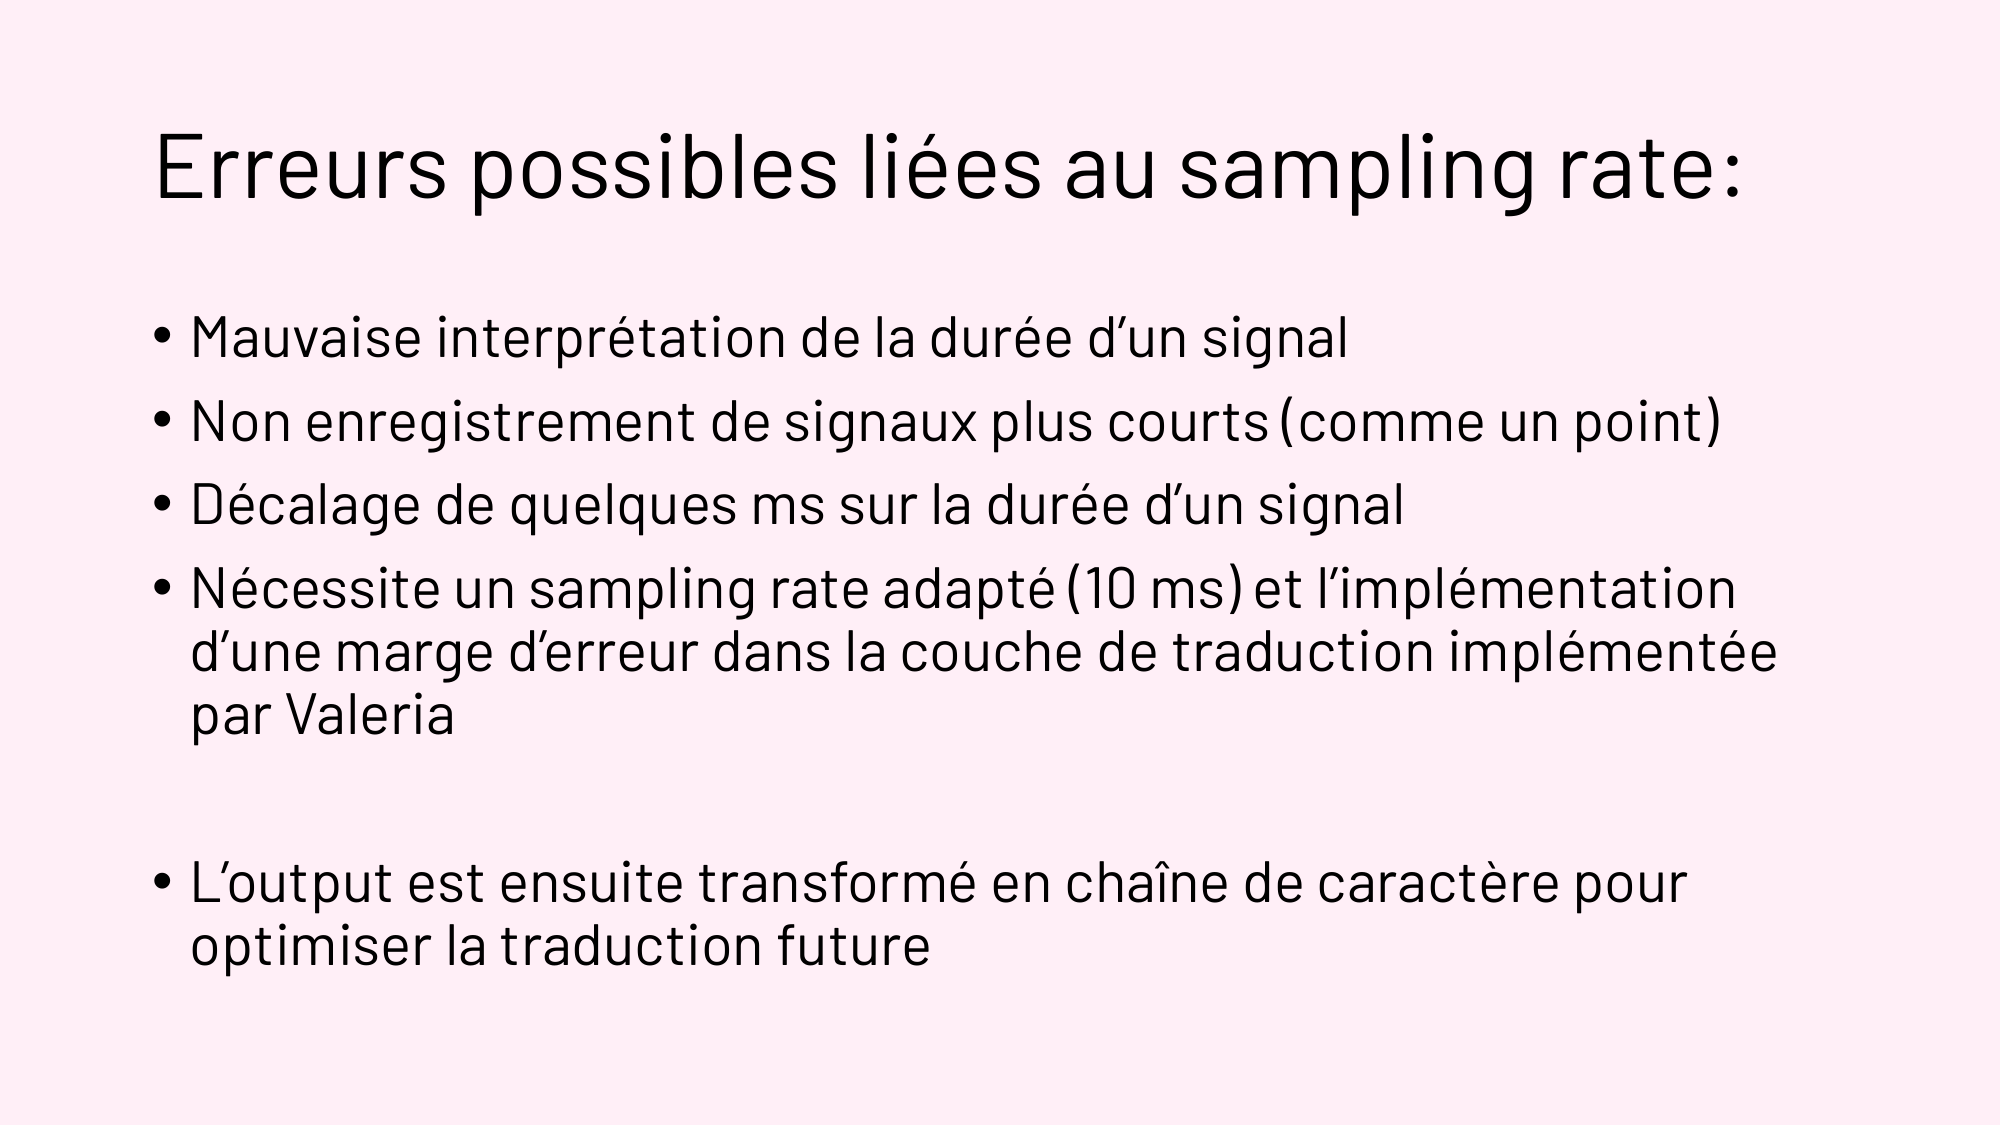

# Erreurs possibles liées au sampling rate:
Mauvaise interprétation de la durée d’un signal
Non enregistrement de signaux plus courts (comme un point)
Décalage de quelques ms sur la durée d’un signal
Nécessite un sampling rate adapté (10 ms) et l’implémentation d’une marge d’erreur dans la couche de traduction implémentée par Valeria

L’output est ensuite transformé en chaîne de caractère pour optimiser la traduction future